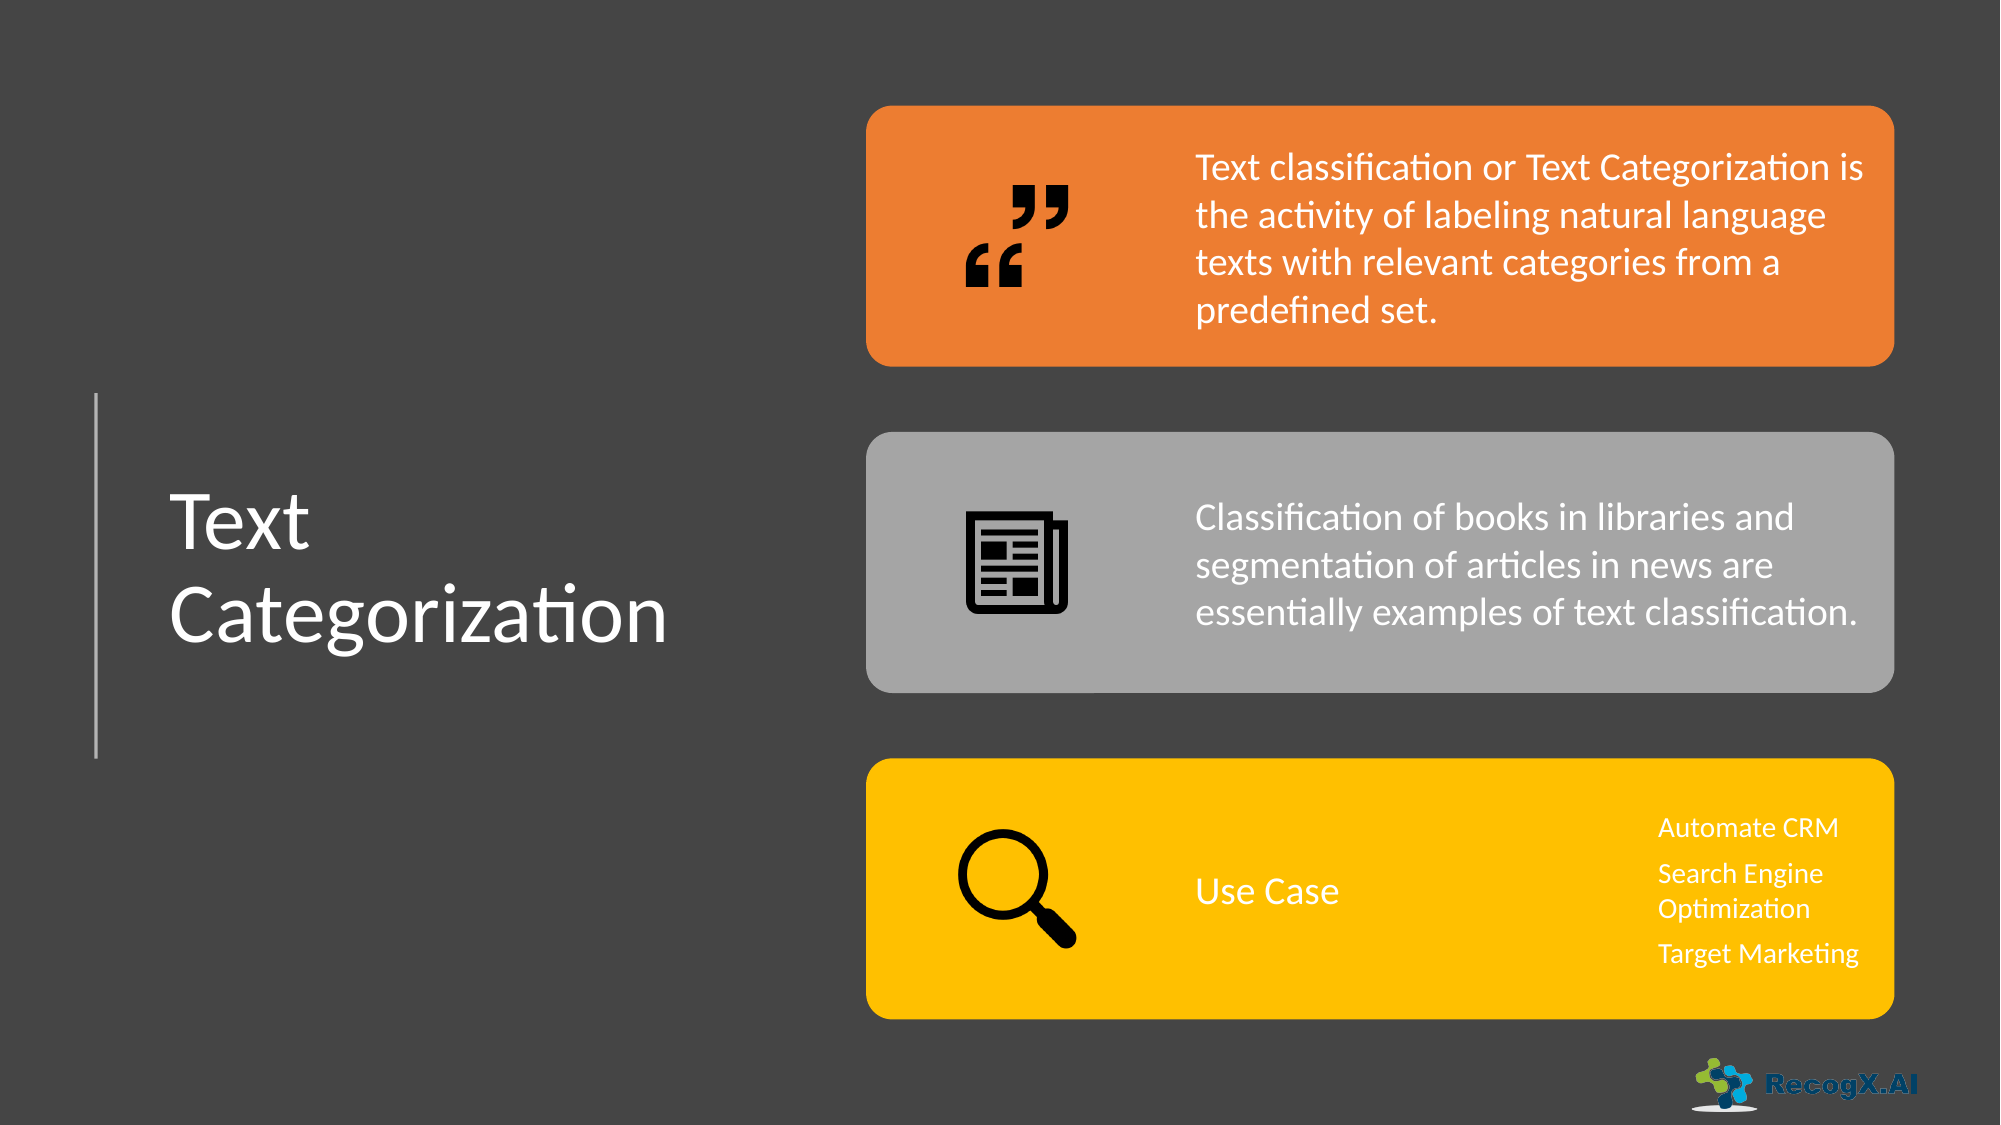

Text classification or Text Categorization is the activity of labeling natural language texts with relevant categories from a predefined set.
Classification of books in libraries and segmentation of articles in news are essentially examples of text classification.
Use Case
Automate CRM
Search Engine Optimization
Target Marketing
# Text Categorization